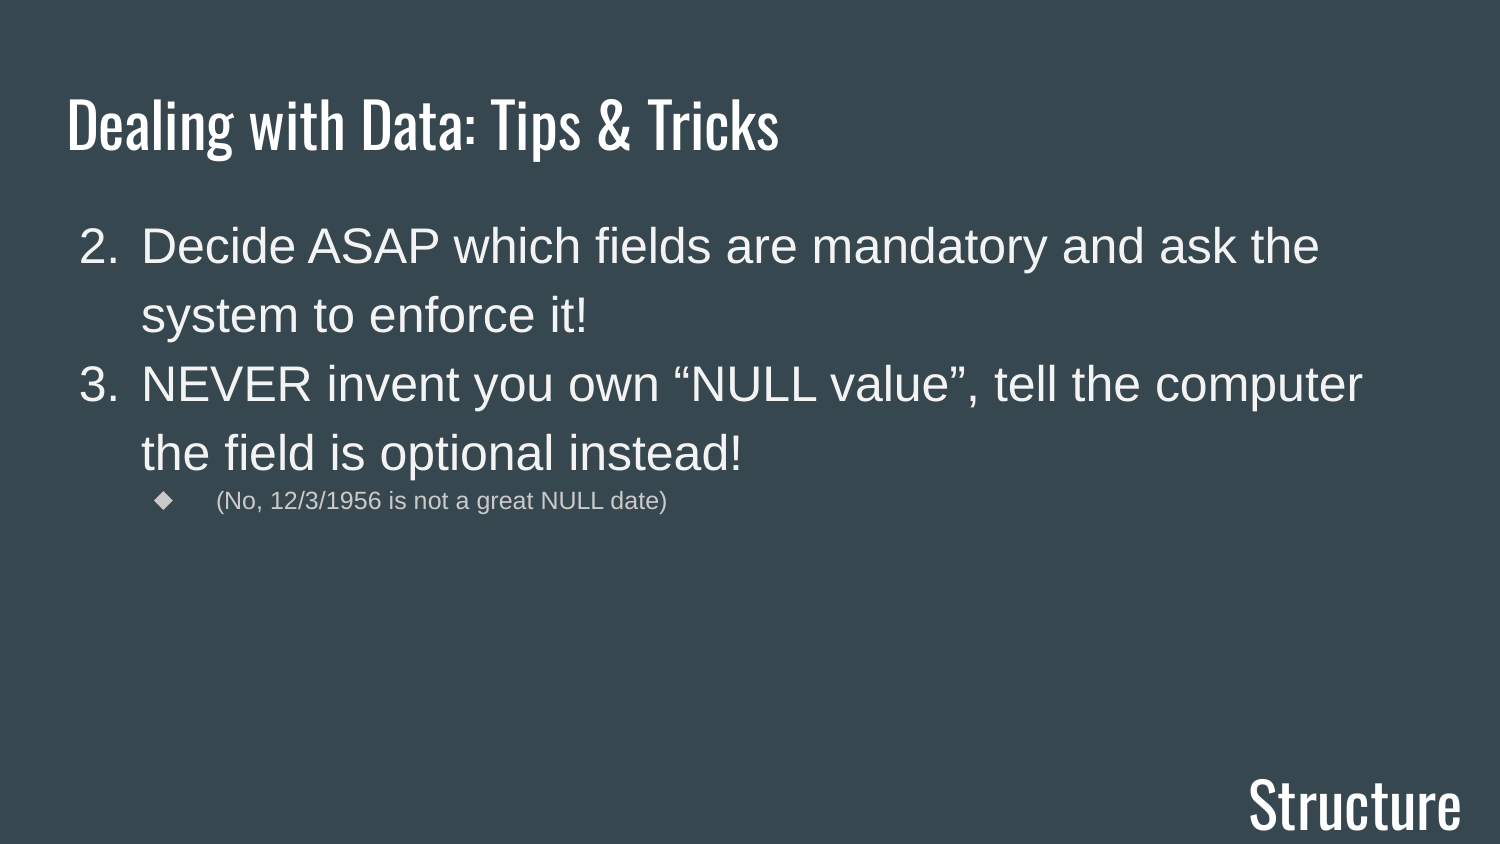

# Dealing with Data: Tips & Tricks

Decide ASAP which fields are mandatory and ask the system to enforce it!
NEVER invent you own “NULL value”, tell the computer the field is optional instead!
(No, 12/3/1956 is not a great NULL date)

Structure